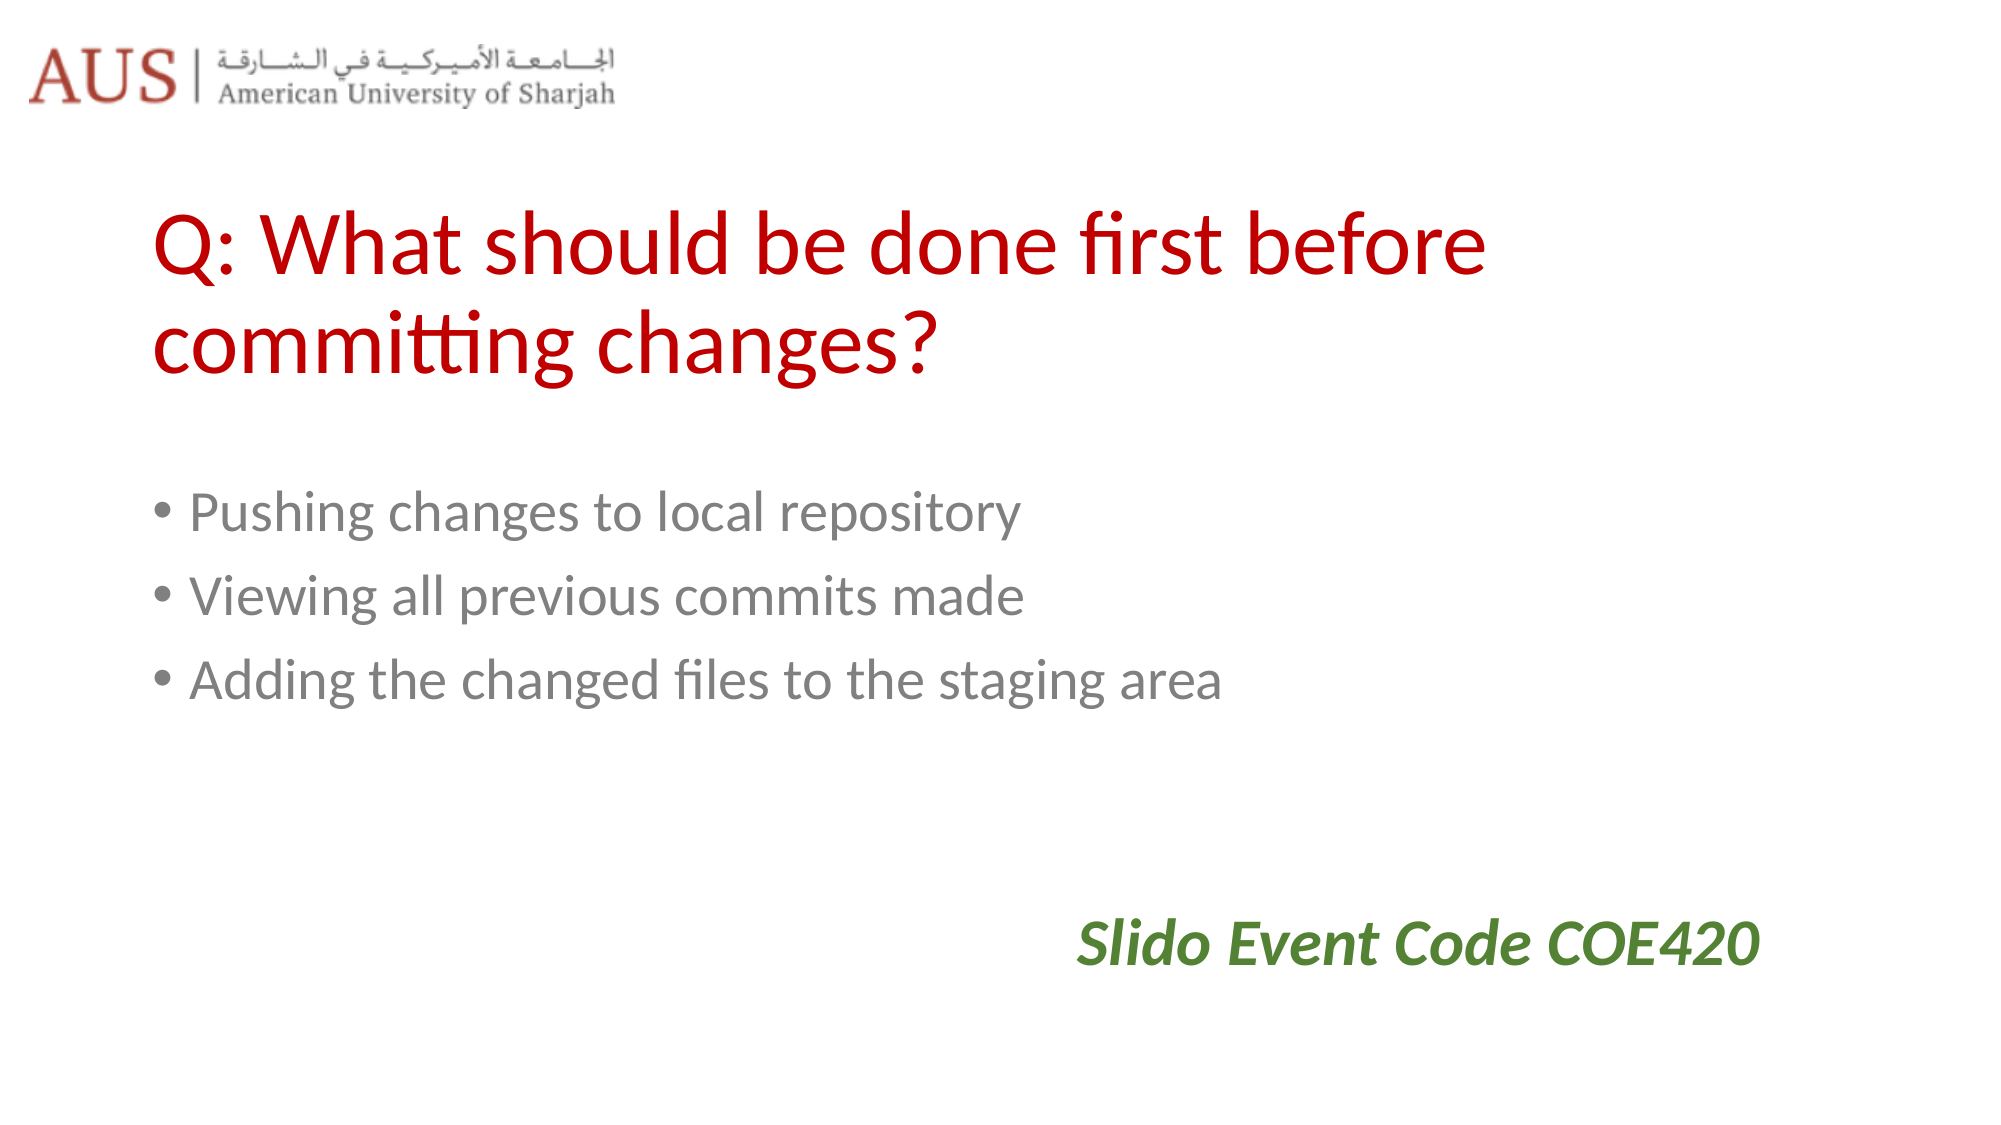

# Q: What should be done first before committing changes?
Pushing changes to local repository
Viewing all previous commits made
Adding the changed files to the staging area
Slido Event Code COE420